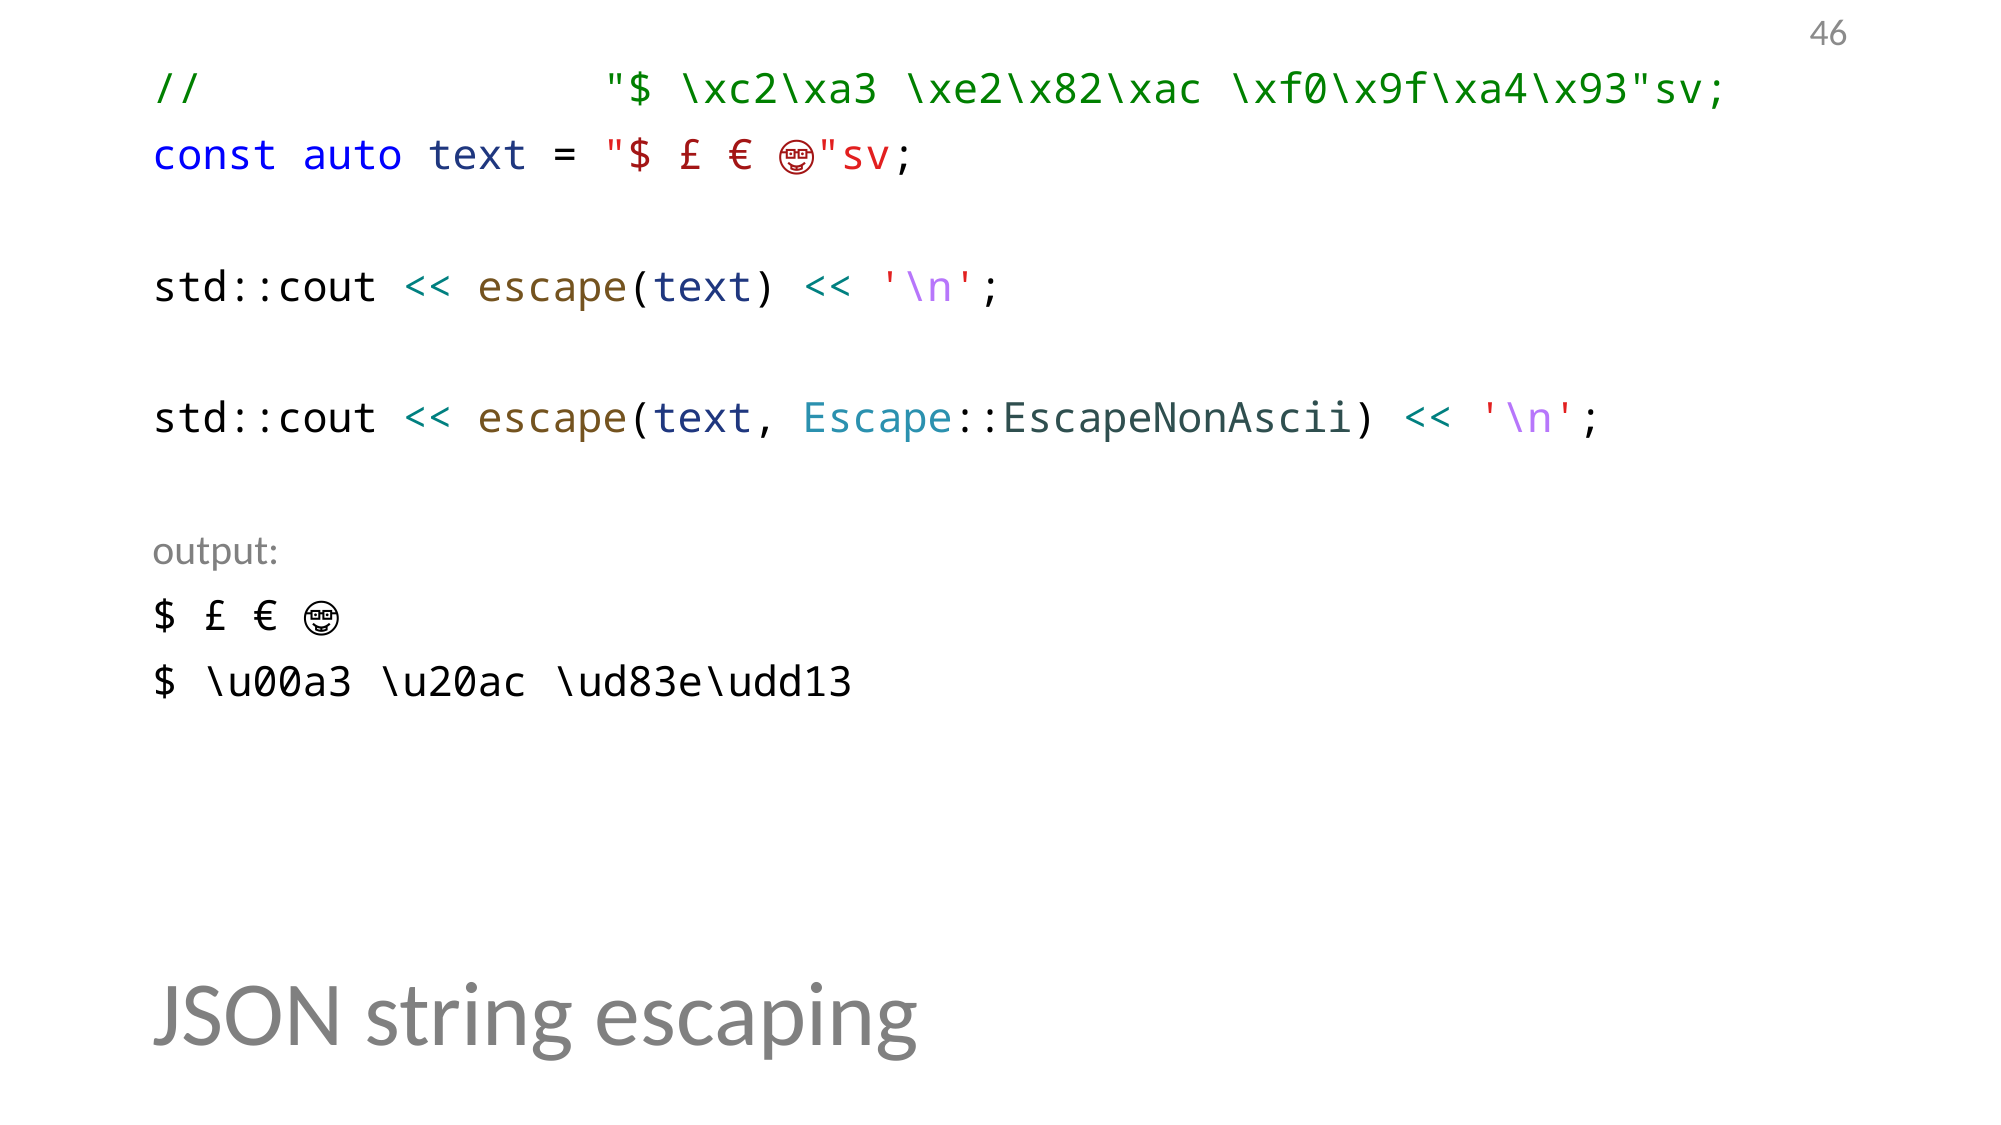

46
//                "$ \xc2\xa3 \xe2\x82\xac \xf0\x9f\xa4\x93"sv;
const auto text = "$ £ € 🤓"sv;

std::cout << escape(text) << '\n';

std::cout << escape(text, Escape::EscapeNonAscii) << '\n';

output:
$ £ € 🤓
$ \u00a3 \u20ac \ud83e\udd13
# JSON string escaping